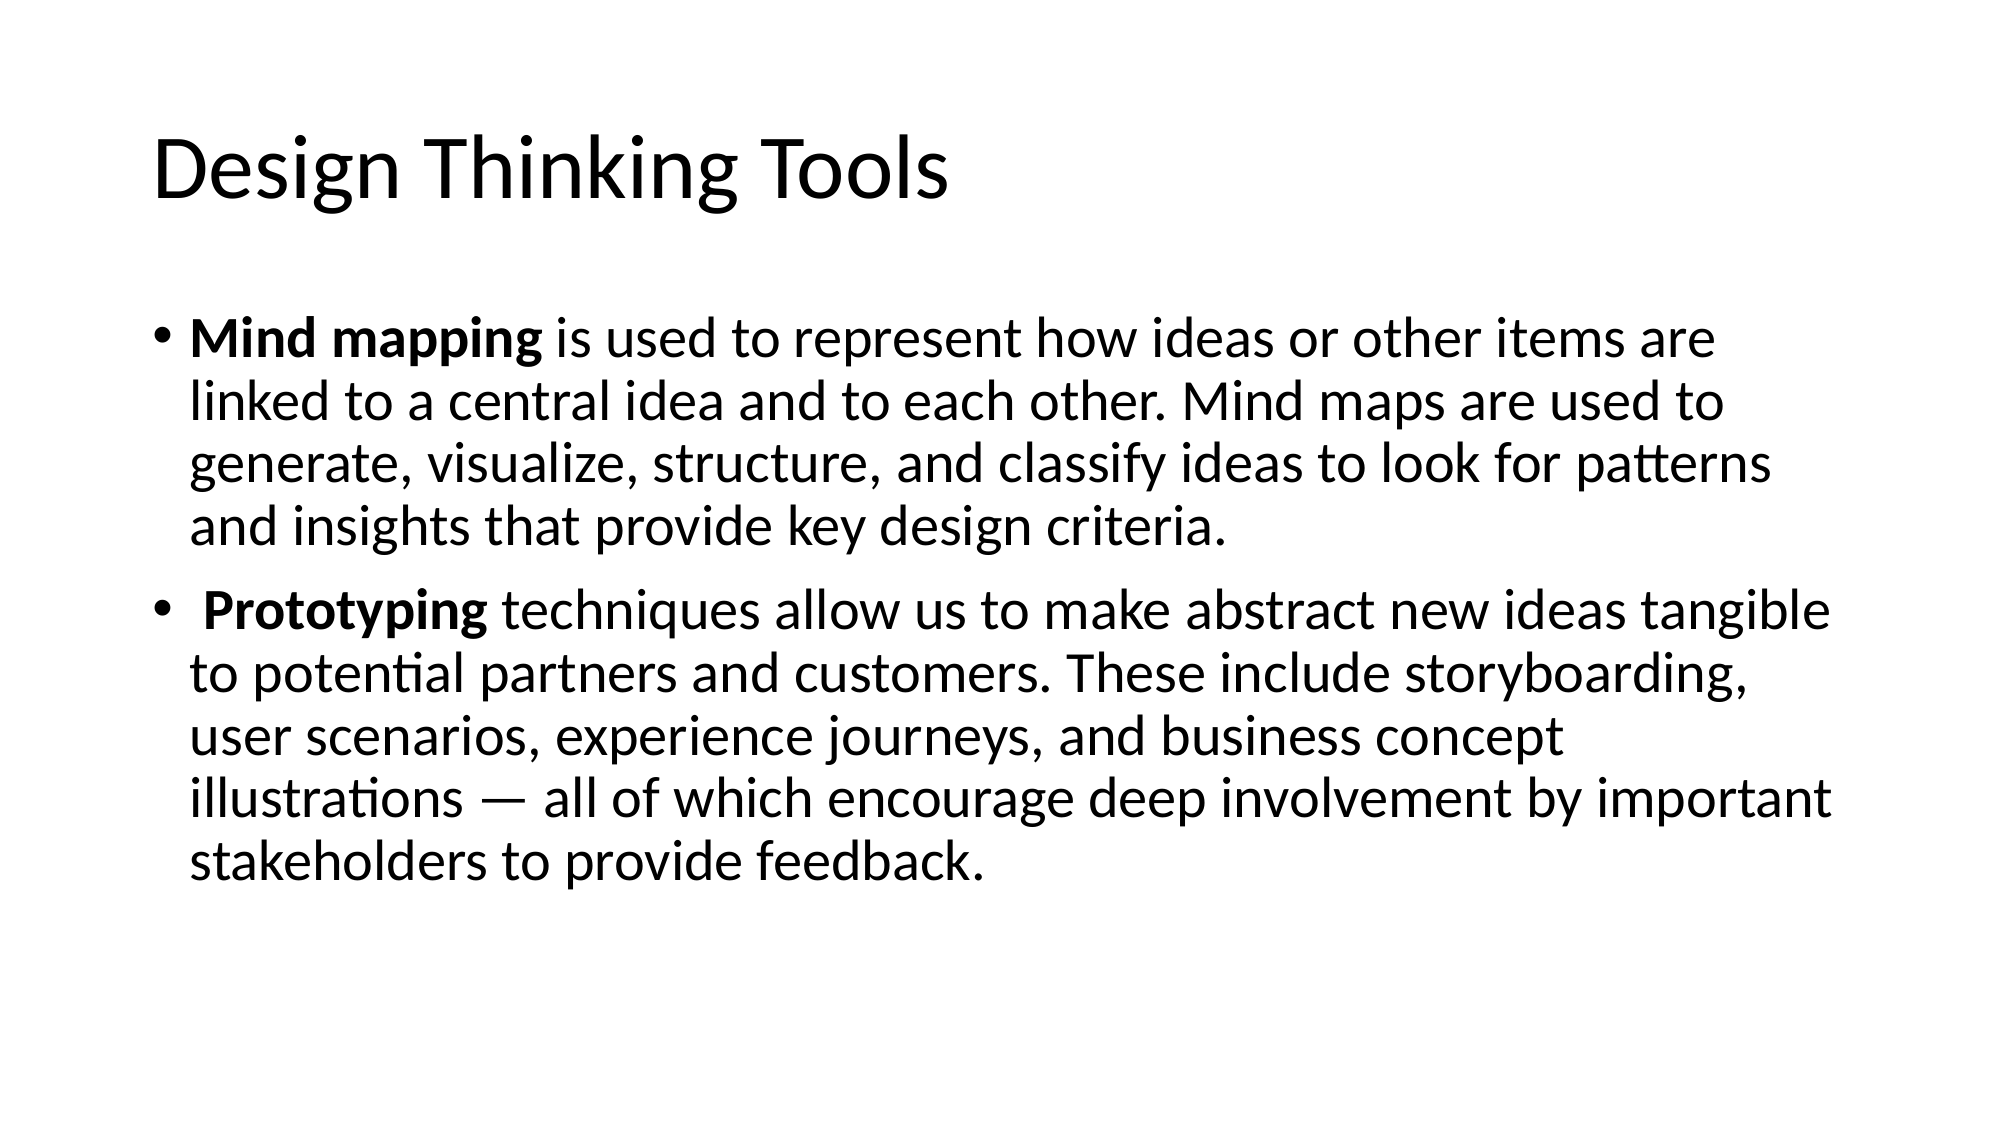

# Design Thinking Tools
Mind mapping is used to represent how ideas or other items are linked to a central idea and to each other. Mind maps are used to generate, visualize, structure, and classify ideas to look for patterns and insights that provide key design criteria.
 Prototyping techniques allow us to make abstract new ideas tangible to potential partners and customers. These include storyboarding, user scenarios, experience journeys, and business concept illustrations — all of which encourage deep involvement by important stakeholders to provide feedback.